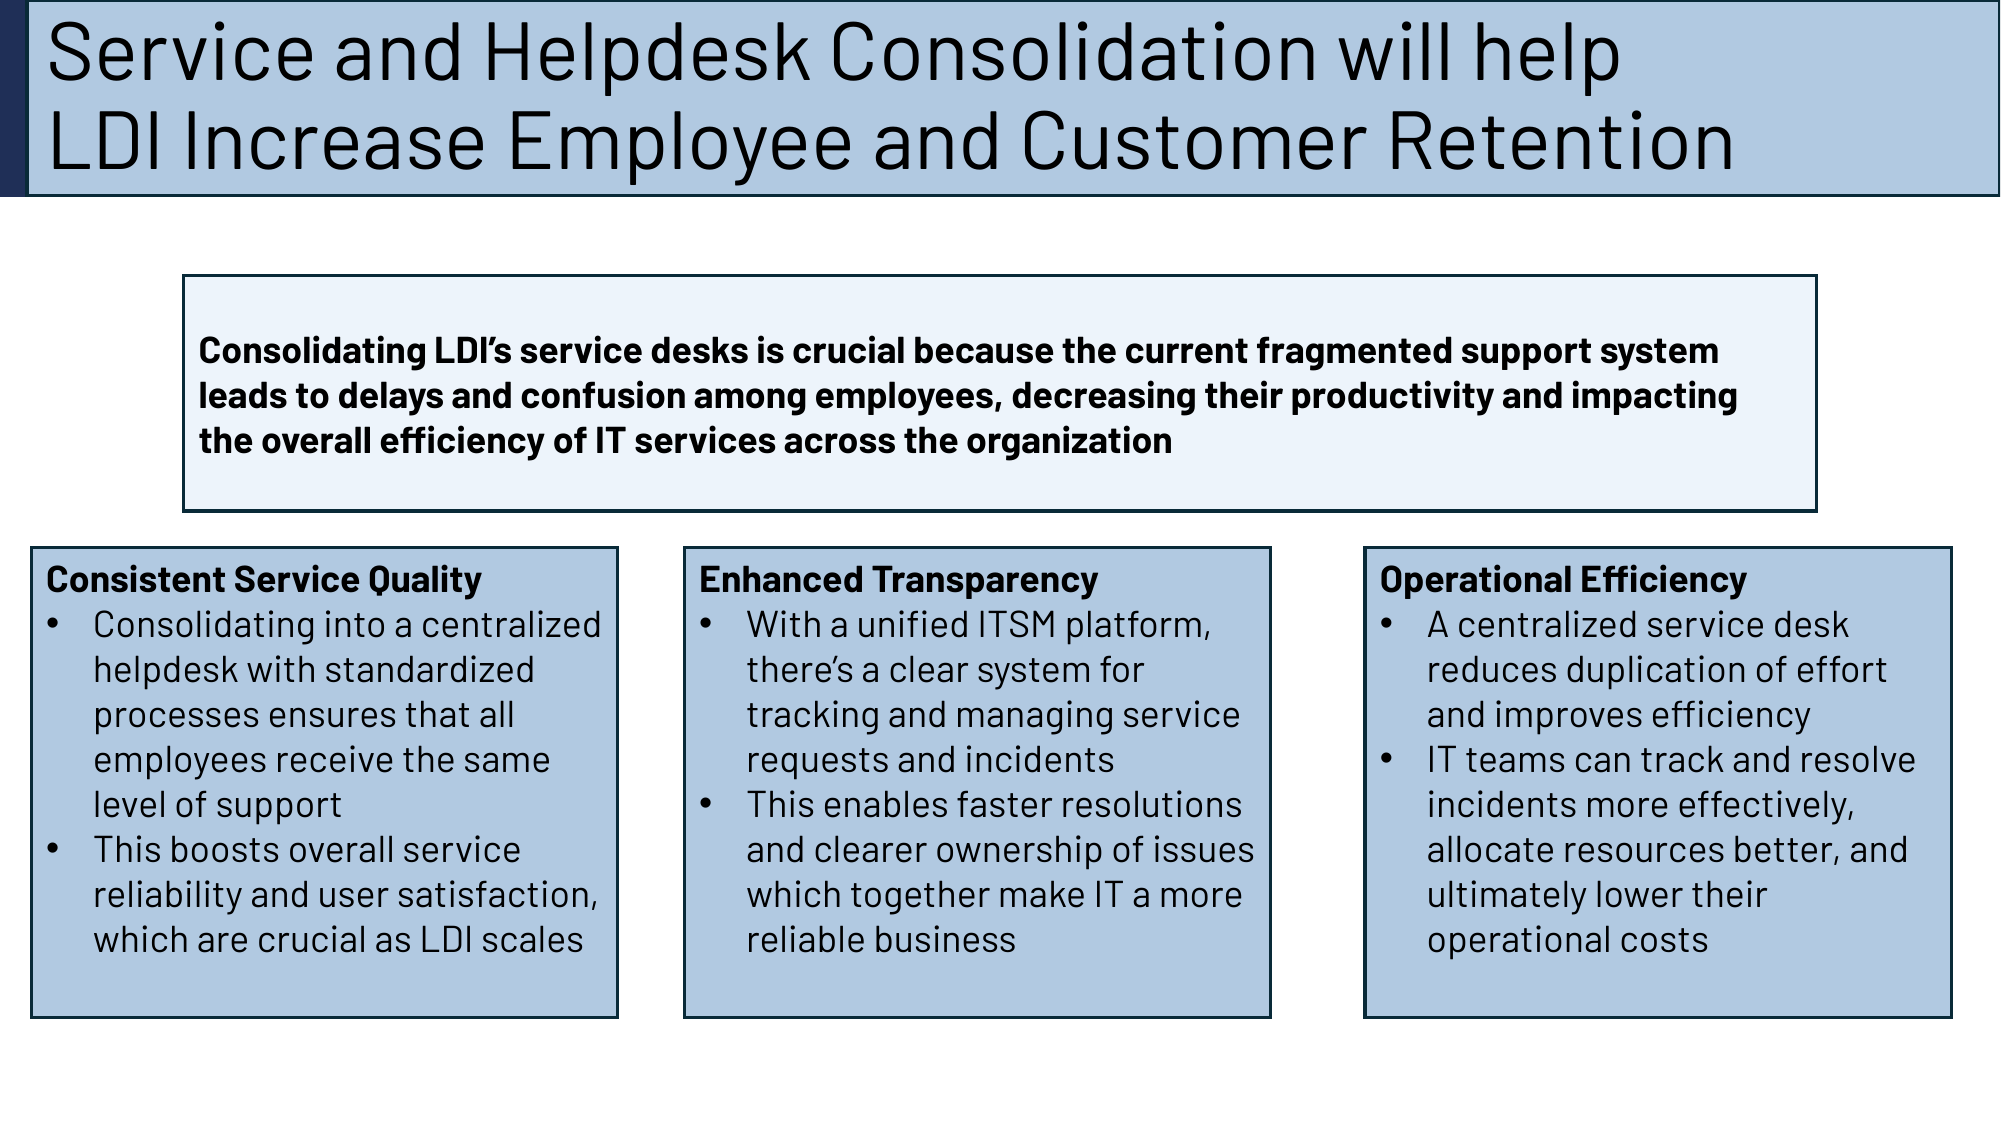

# Service and Helpdesk Consolidation will help LDI Increase Employee and Customer Retention
Consolidating LDI’s service desks is crucial because the current fragmented support system leads to delays and confusion among employees, decreasing their productivity and impacting the overall efficiency of IT services across the organization
Consistent Service Quality
Consolidating into a centralized helpdesk with standardized processes ensures that all employees receive the same level of support
This boosts overall service reliability and user satisfaction, which are crucial as LDI scales
Enhanced Transparency
With a unified ITSM platform, there’s a clear system for tracking and managing service requests and incidents
This enables faster resolutions and clearer ownership of issues which together make IT a more reliable business
Operational Efficiency
A centralized service desk reduces duplication of effort and improves efficiency
IT teams can track and resolve incidents more effectively, allocate resources better, and ultimately lower their operational costs